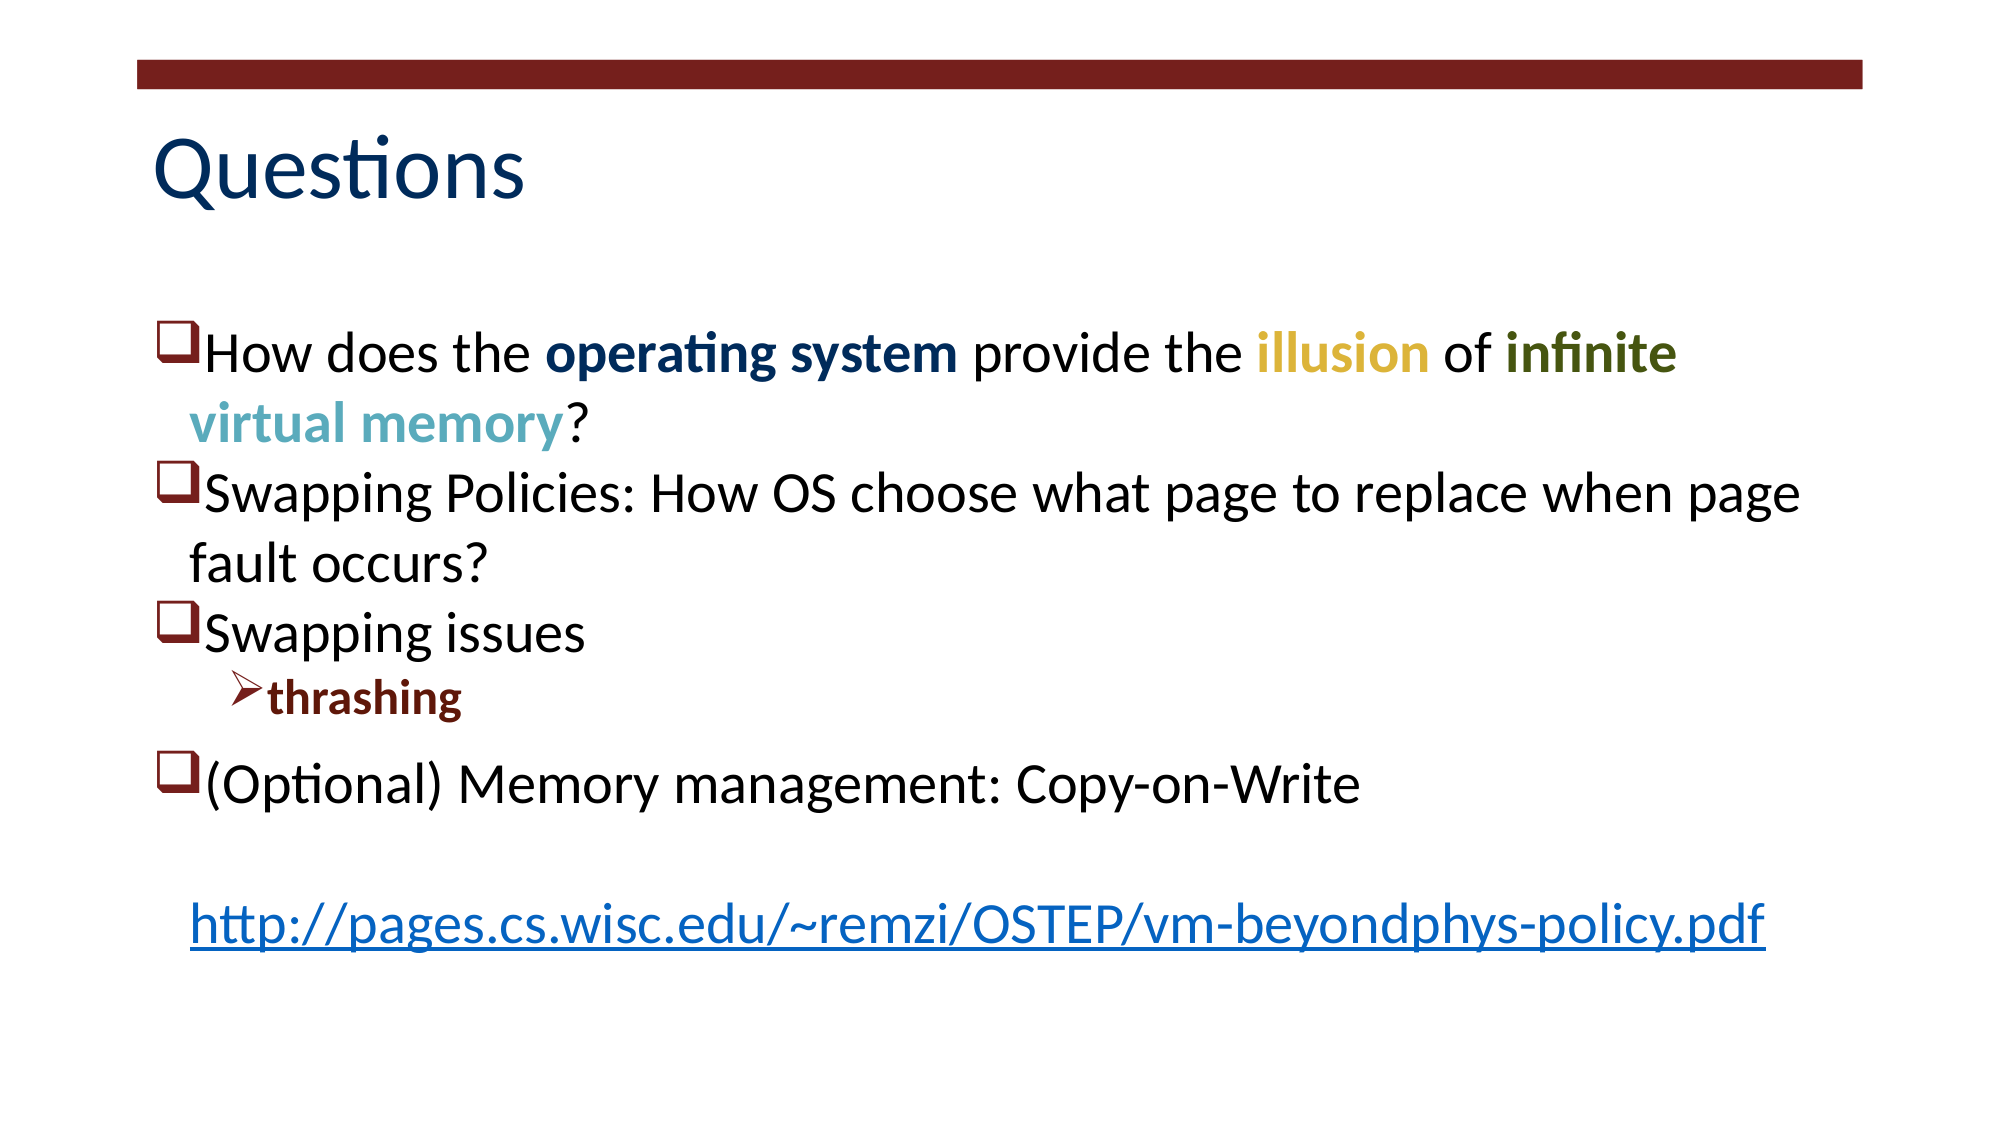

# Questions
How does the operating system provide the illusion of infinite virtual memory?
Swapping Policies: How OS choose what page to replace when page fault occurs?
Swapping issues
thrashing
(Optional) Memory management: Copy-on-Write
http://pages.cs.wisc.edu/~remzi/OSTEP/vm-beyondphys-policy.pdf